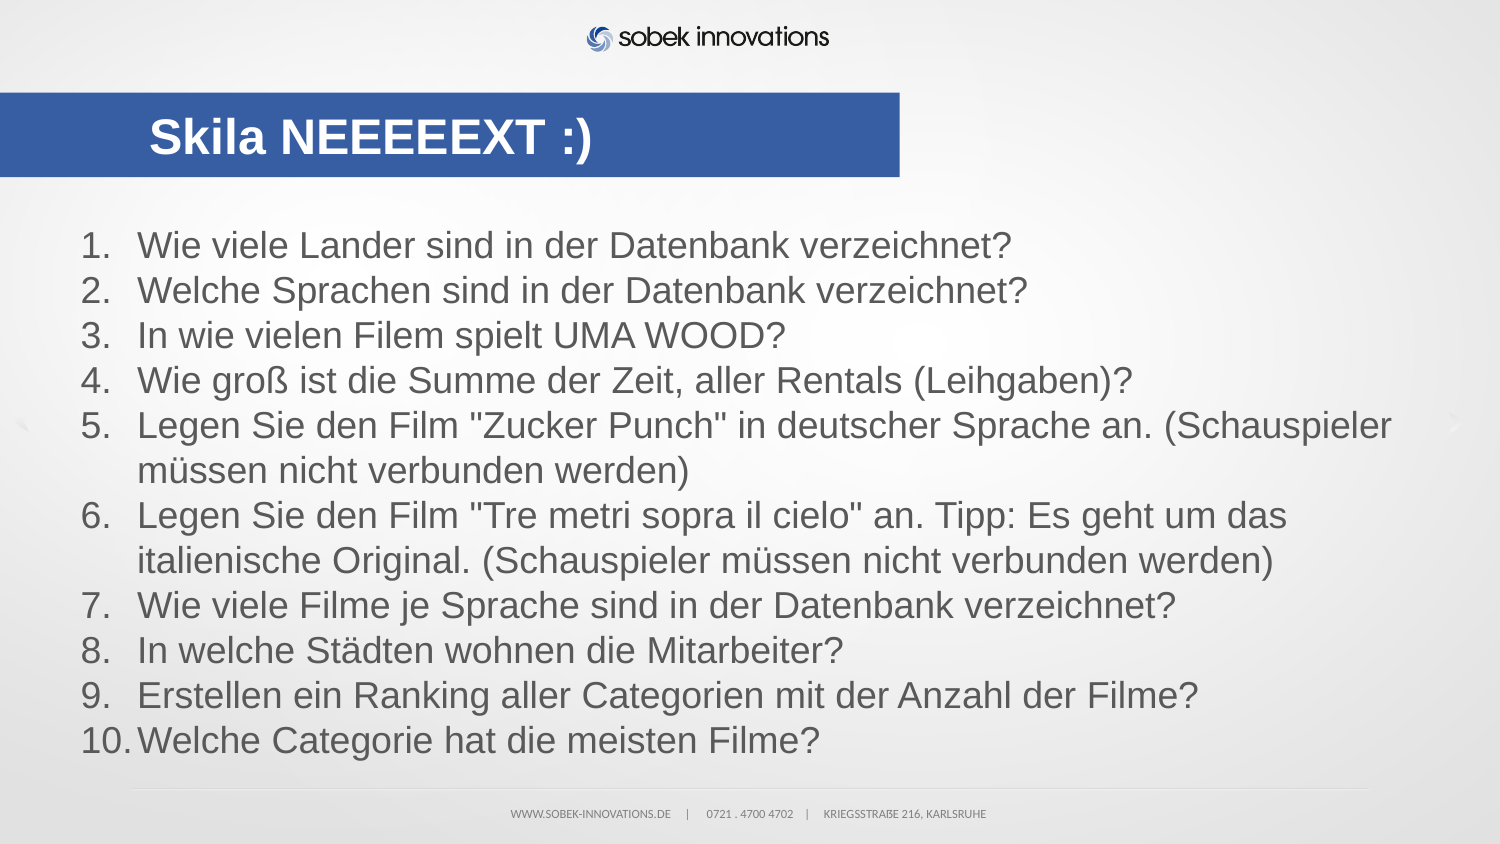

# Skila NEEEEEXT :)
Wie viele Lander sind in der Datenbank verzeichnet?
Welche Sprachen sind in der Datenbank verzeichnet?
In wie vielen Filem spielt UMA WOOD?
Wie groß ist die Summe der Zeit, aller Rentals (Leihgaben)?
Legen Sie den Film "Zucker Punch" in deutscher Sprache an. (Schauspieler müssen nicht verbunden werden)
Legen Sie den Film "Tre metri sopra il cielo" an. Tipp: Es geht um das italienische Original. (Schauspieler müssen nicht verbunden werden)
Wie viele Filme je Sprache sind in der Datenbank verzeichnet?
In welche Städten wohnen die Mitarbeiter?
Erstellen ein Ranking aller Categorien mit der Anzahl der Filme?
Welche Categorie hat die meisten Filme?